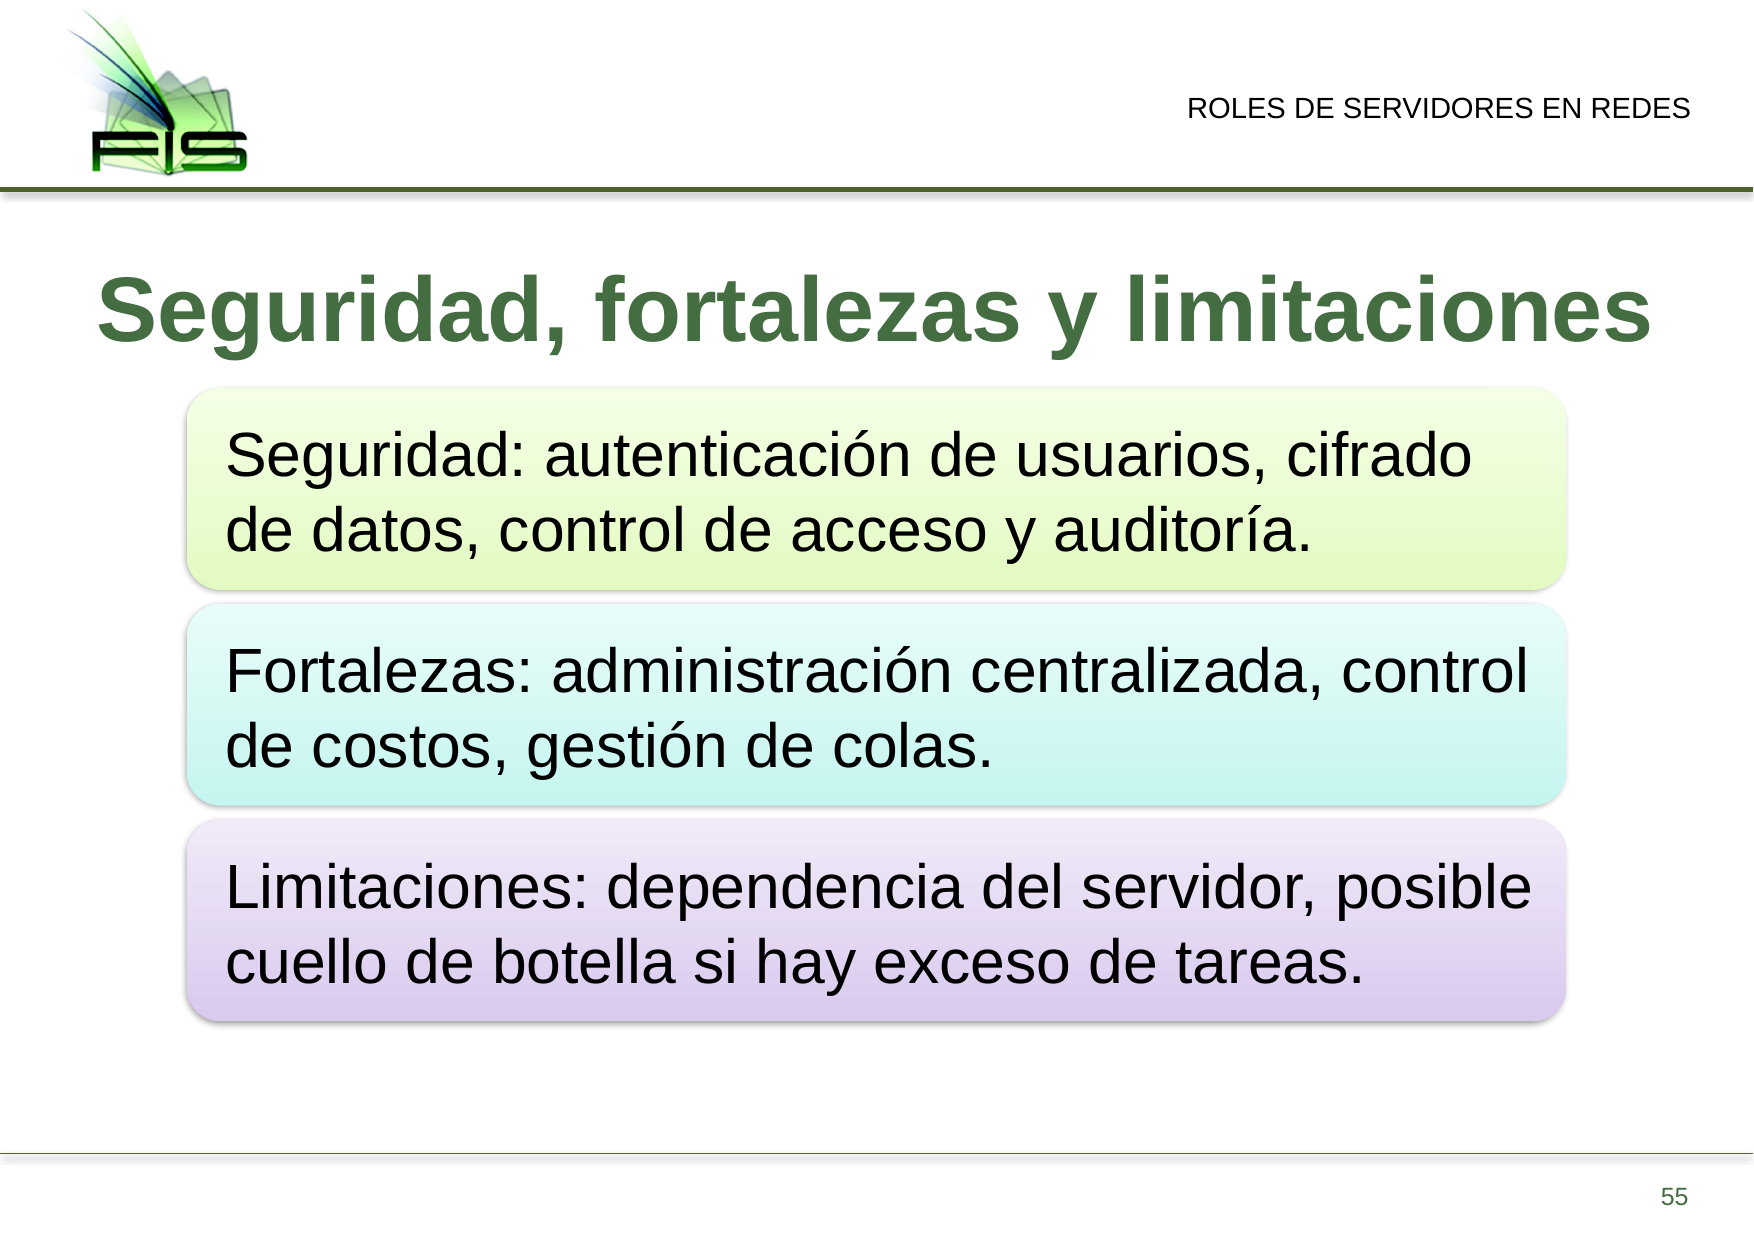

ROLES DE SERVIDORES EN REDES

Seguridad, fortalezas y limitaciones
Seguridad: autenticación de usuarios, cifrado de datos, control de acceso y auditoría.
Fortalezas: administración centralizada, control de costos, gestión de colas.
Limitaciones: dependencia del servidor, posible cuello de botella si hay exceso de tareas.
55